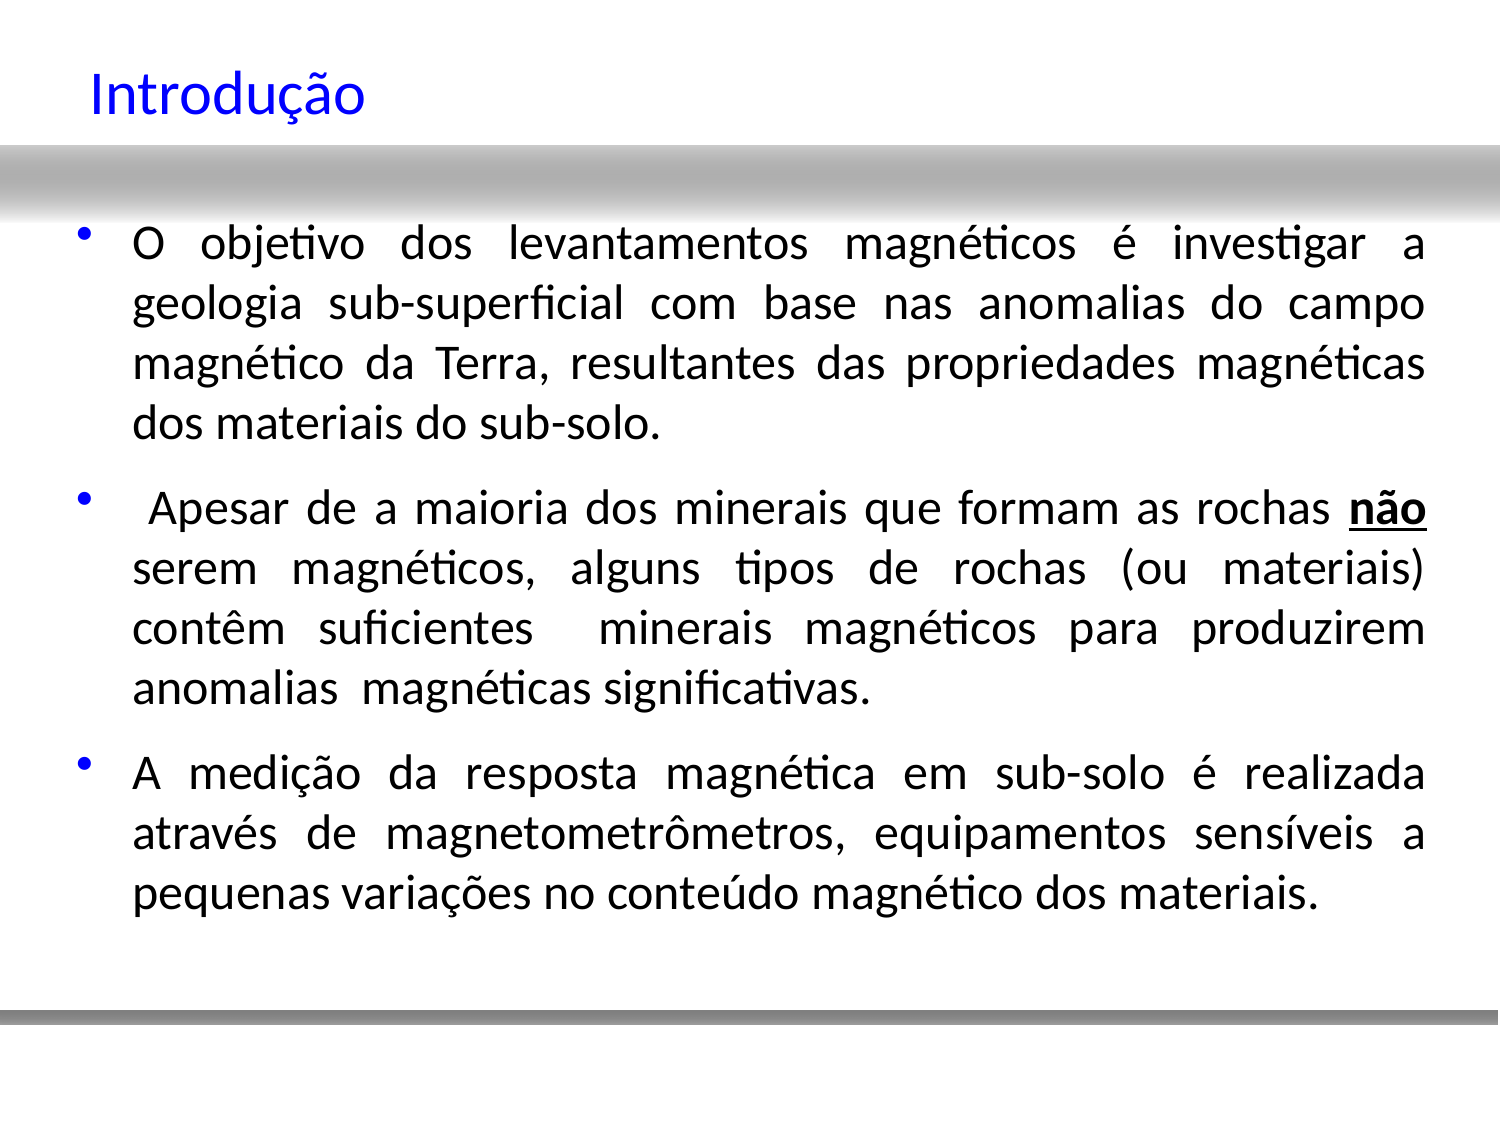

# Introdução
O objetivo dos levantamentos magnéticos é investigar a geologia sub-superficial com base nas anomalias do campo magnético da Terra, resultantes das propriedades magnéticas dos materiais do sub-solo.
 Apesar de a maioria dos minerais que formam as rochas não serem magnéticos, alguns tipos de rochas (ou materiais) contêm suficientes  minerais magnéticos para produzirem anomalias  magnéticas significativas.
A medição da resposta magnética em sub-solo é realizada através de magnetometrômetros, equipamentos sensíveis a pequenas variações no conteúdo magnético dos materiais.